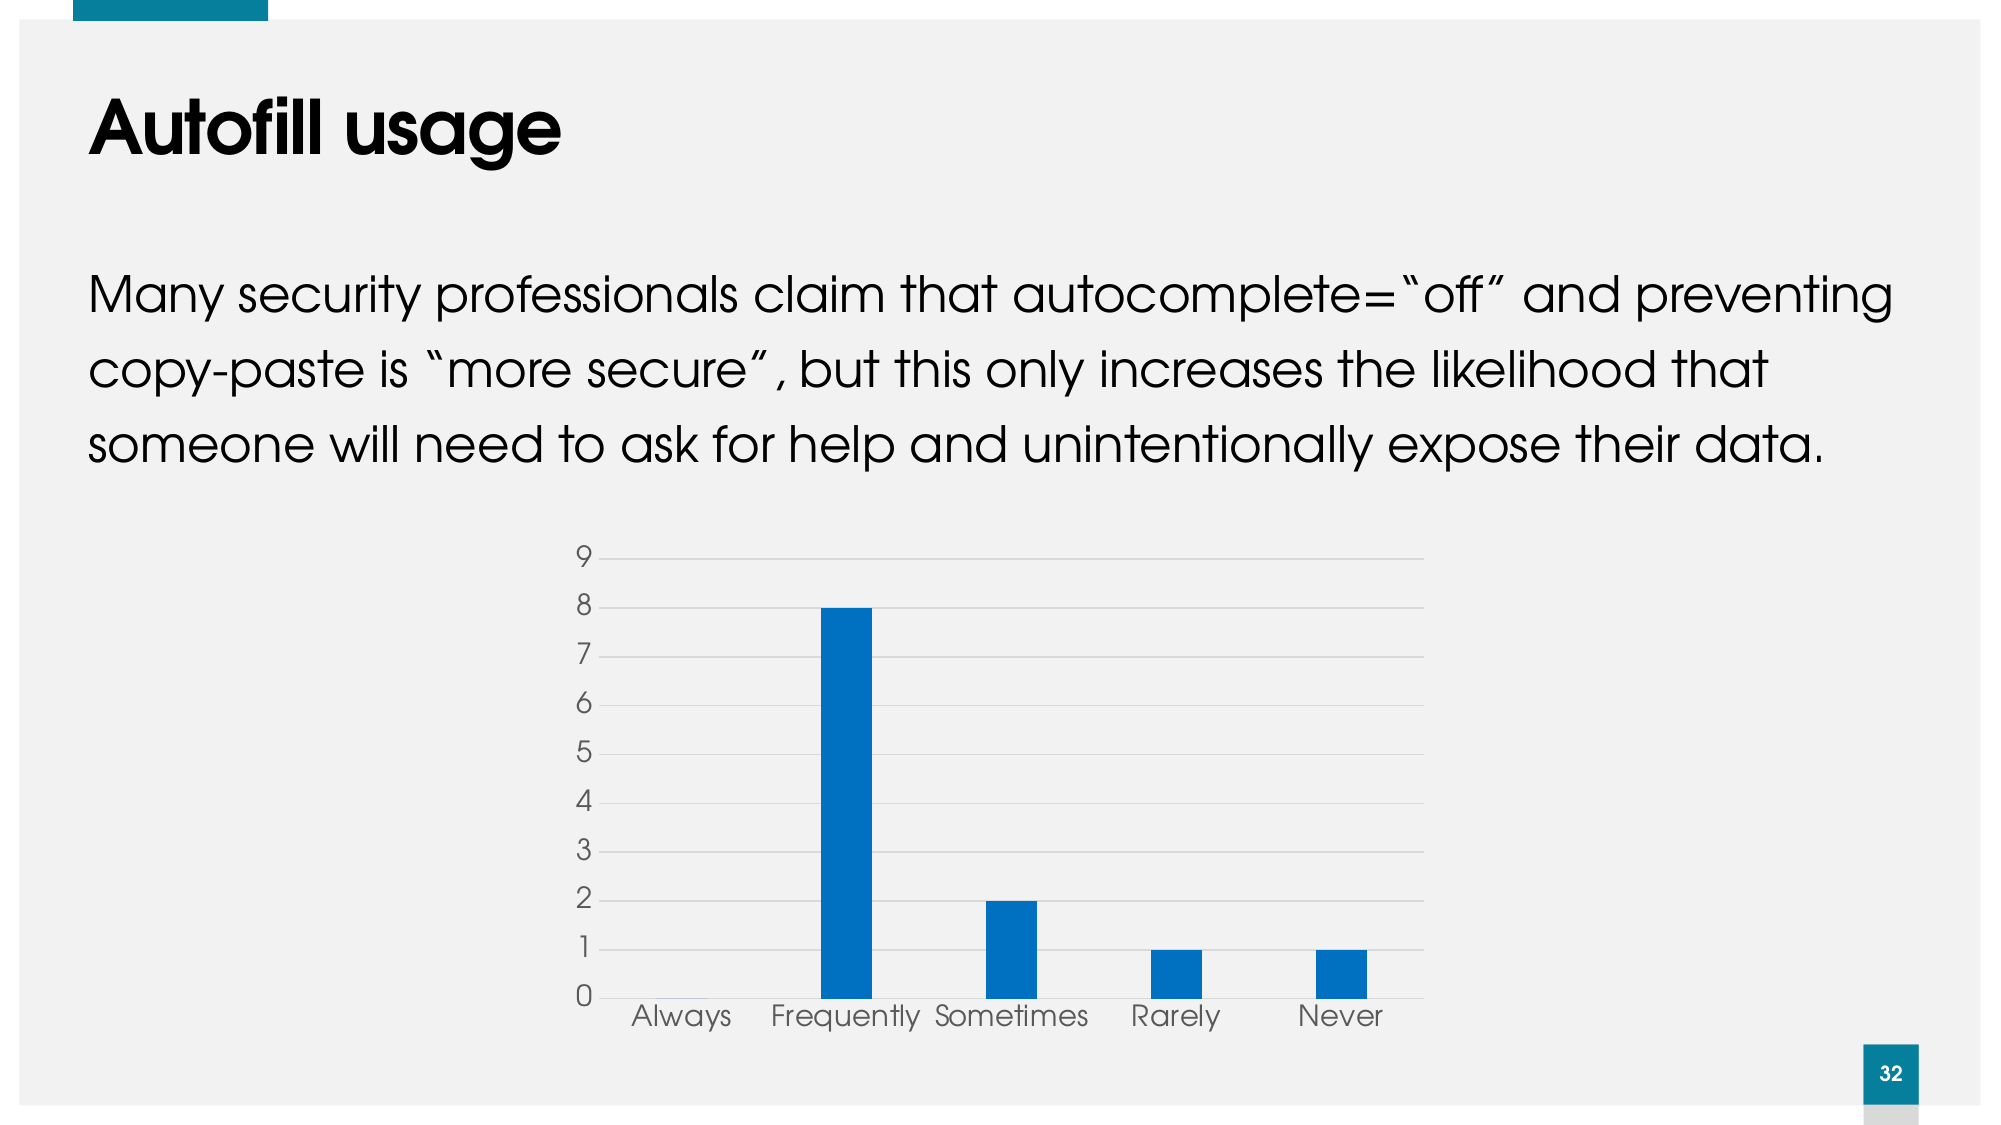

# Autofill usage
Many security professionals claim that autocomplete=“off” and preventing copy-paste is “more secure”, but this only increases the likelihood that someone will need to ask for help and unintentionally expose their data.

### Chart

| Category | Autofill Usage Frequency |
|---|---|
| Always | 0.0 |
| Frequently | 8.0 |
| Sometimes | 2.0 |
| Rarely | 1.0 |
| Never | 1.0 |